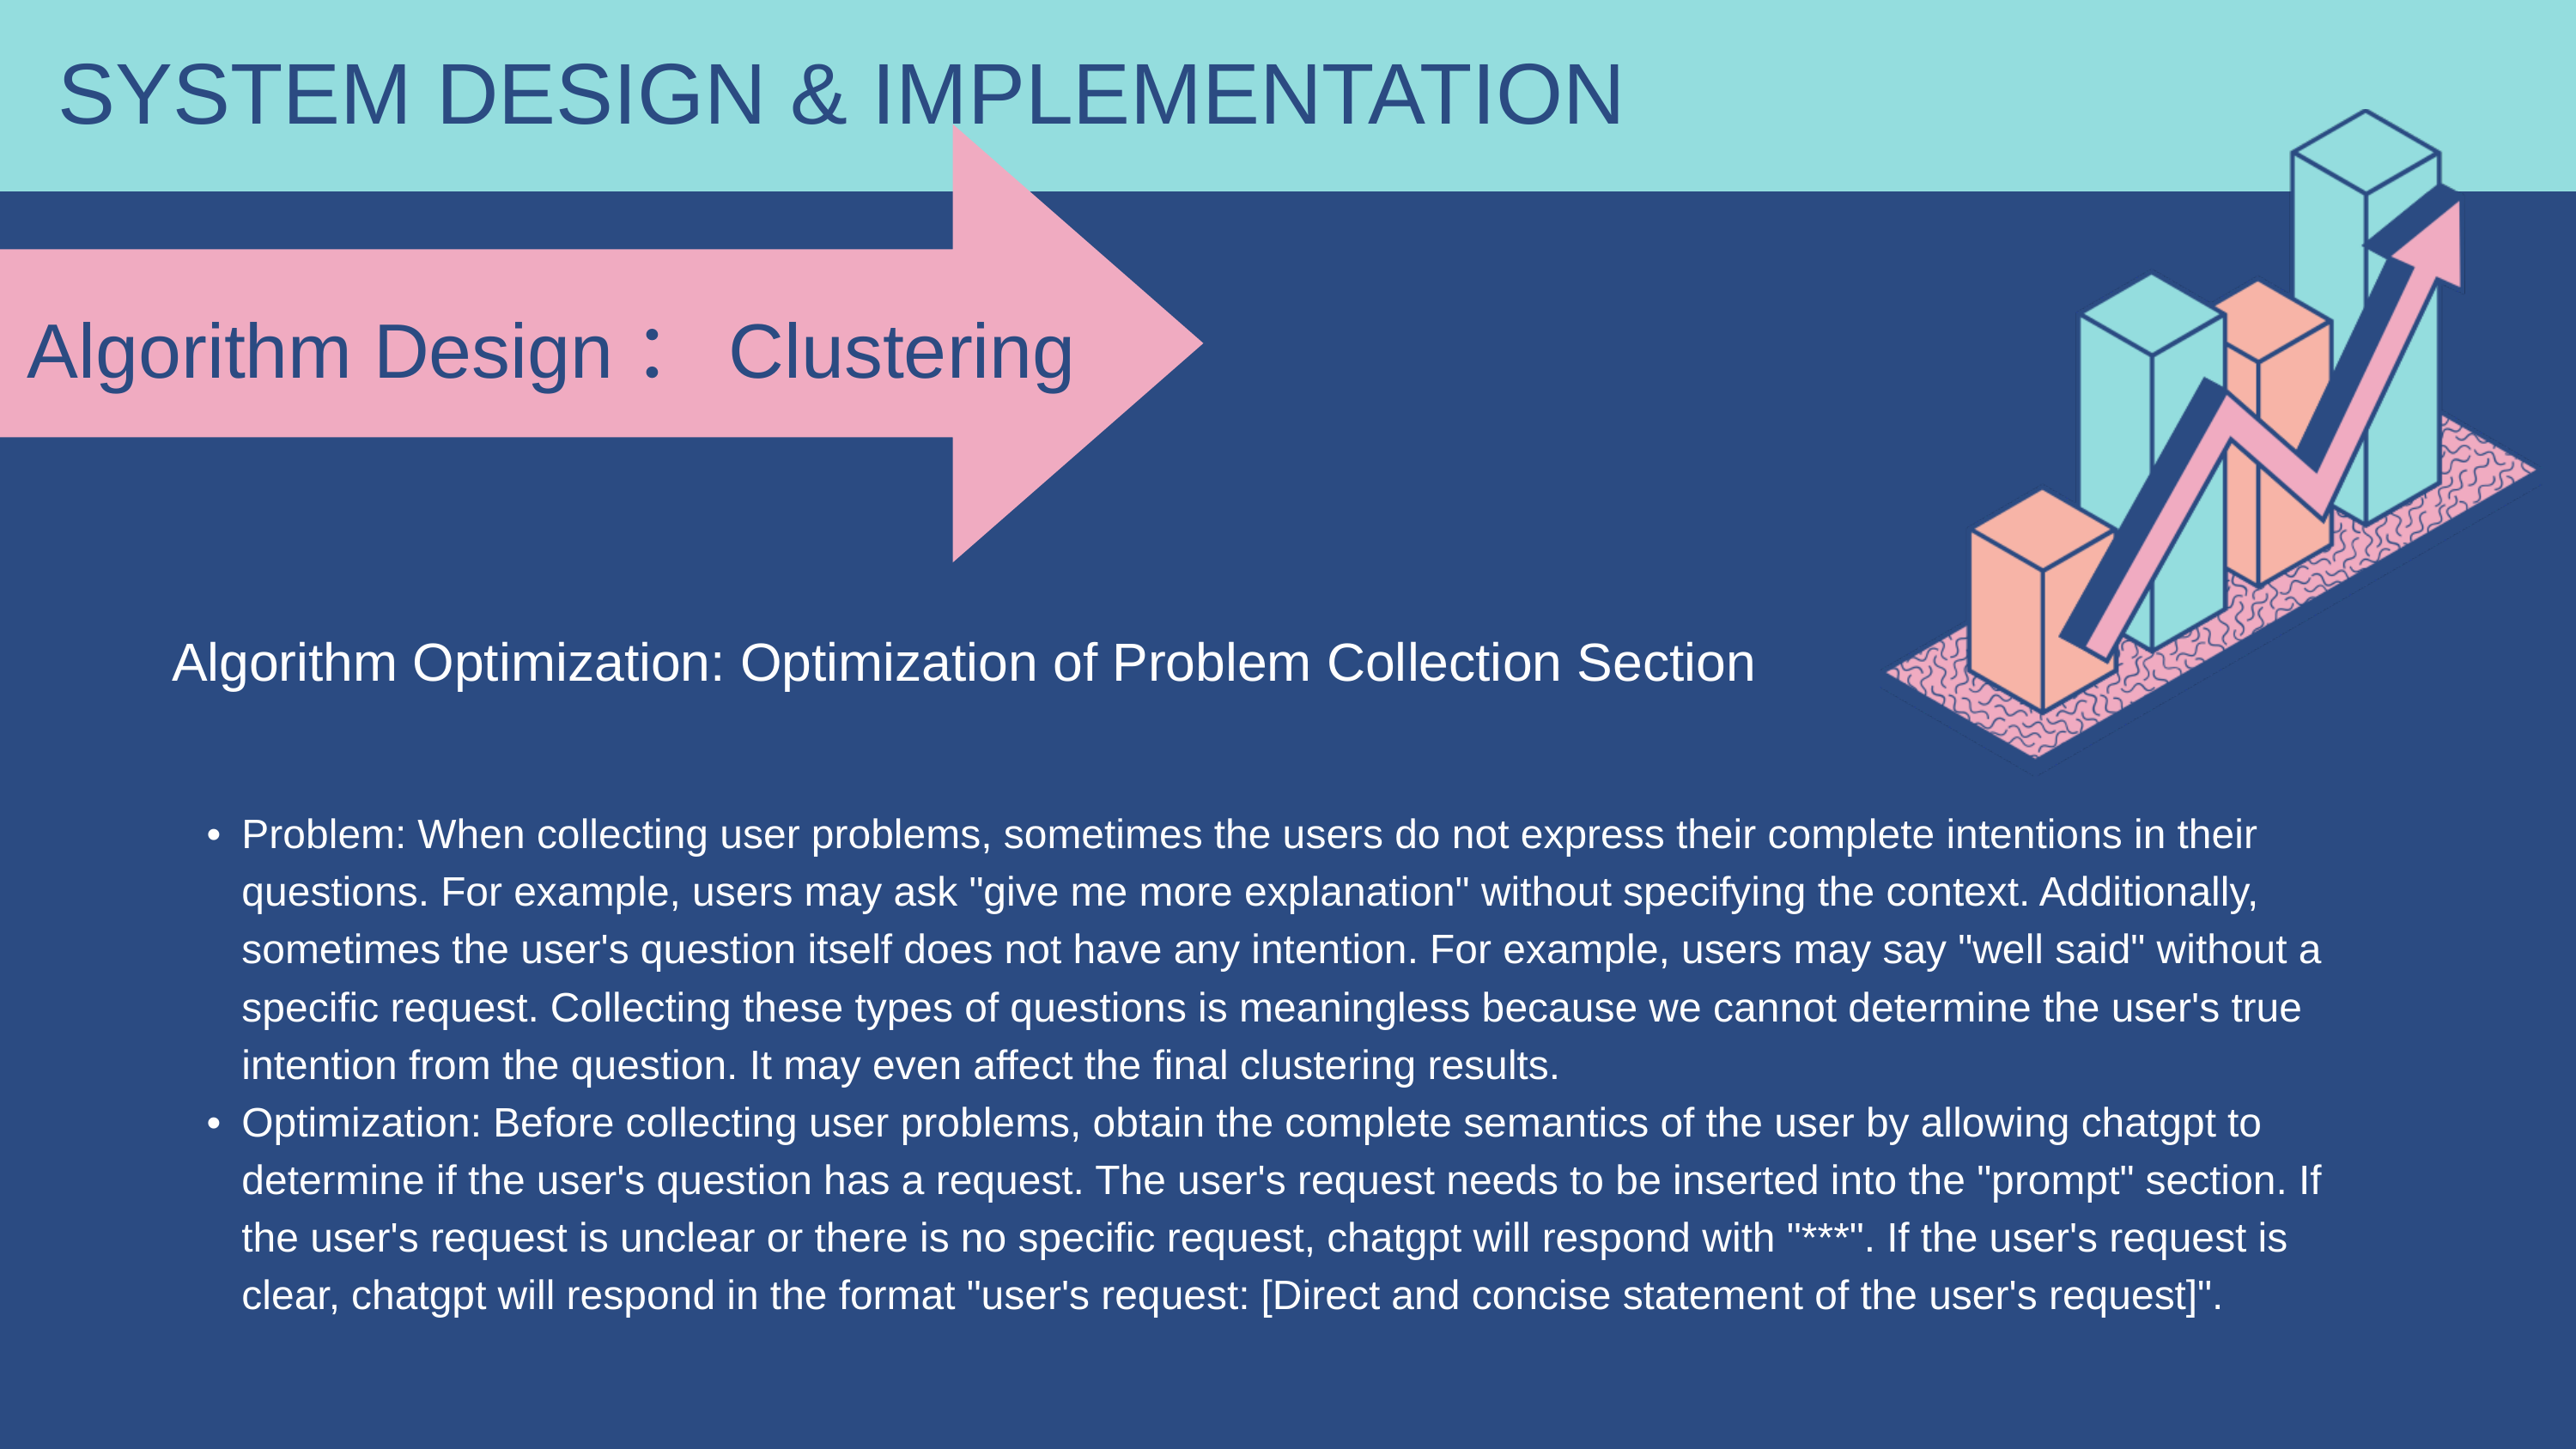

SYSTEM DESIGN & IMPLEMENTATION

Algorithm Design：Clustering
| Algorithm Optimization: Optimization of Problem Collection Section |
| --- |
| Problem: When collecting user problems, sometimes the users do not express their complete intentions in their questions. For example, users may ask "give me more explanation" without specifying the context. Additionally, sometimes the user's question itself does not have any intention. For example, users may say "well said" without a specific request. Collecting these types of questions is meaningless because we cannot determine the user's true intention from the question. It may even affect the final clustering results. Optimization: Before collecting user problems, obtain the complete semantics of the user by allowing chatgpt to determine if the user's question has a request. The user's request needs to be inserted into the "prompt" section. If the user's request is unclear or there is no specific request, chatgpt will respond with "\*\*\*". If the user's request is clear, chatgpt will respond in the format "user's request: [Direct and concise statement of the user's request]". |